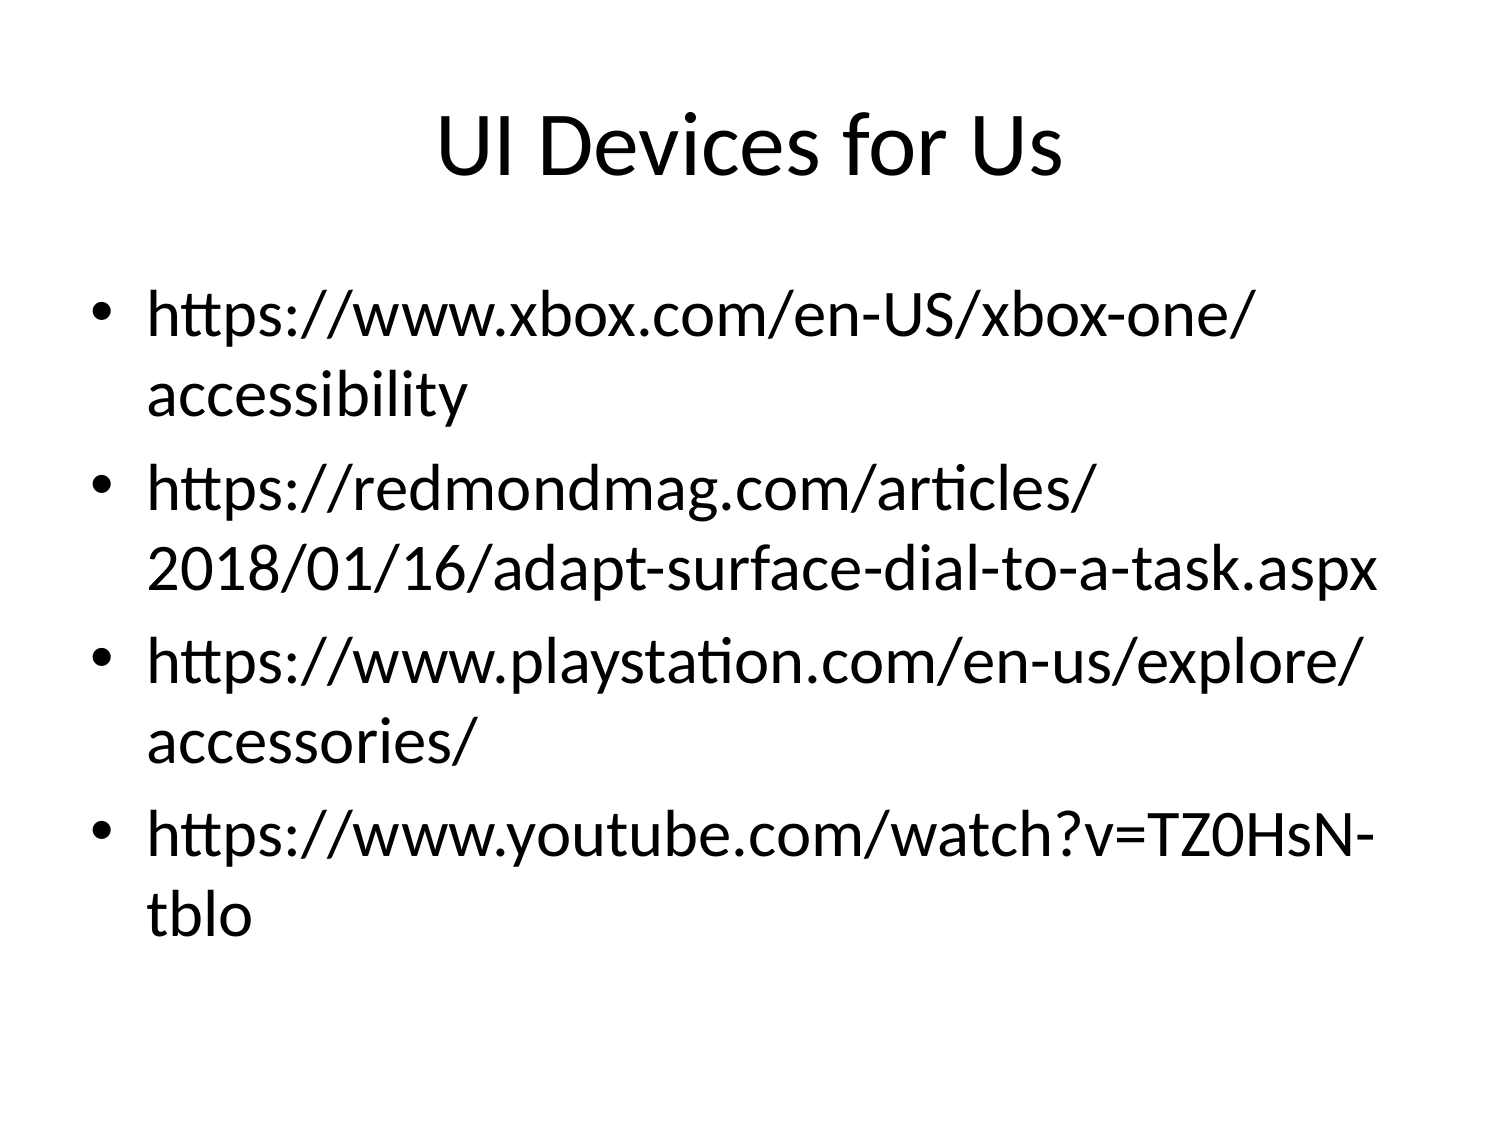

# UI Devices for Us
https://www.xbox.com/en-US/xbox-one/accessibility
https://redmondmag.com/articles/2018/01/16/adapt-surface-dial-to-a-task.aspx
https://www.playstation.com/en-us/explore/accessories/
https://www.youtube.com/watch?v=TZ0HsN-tblo